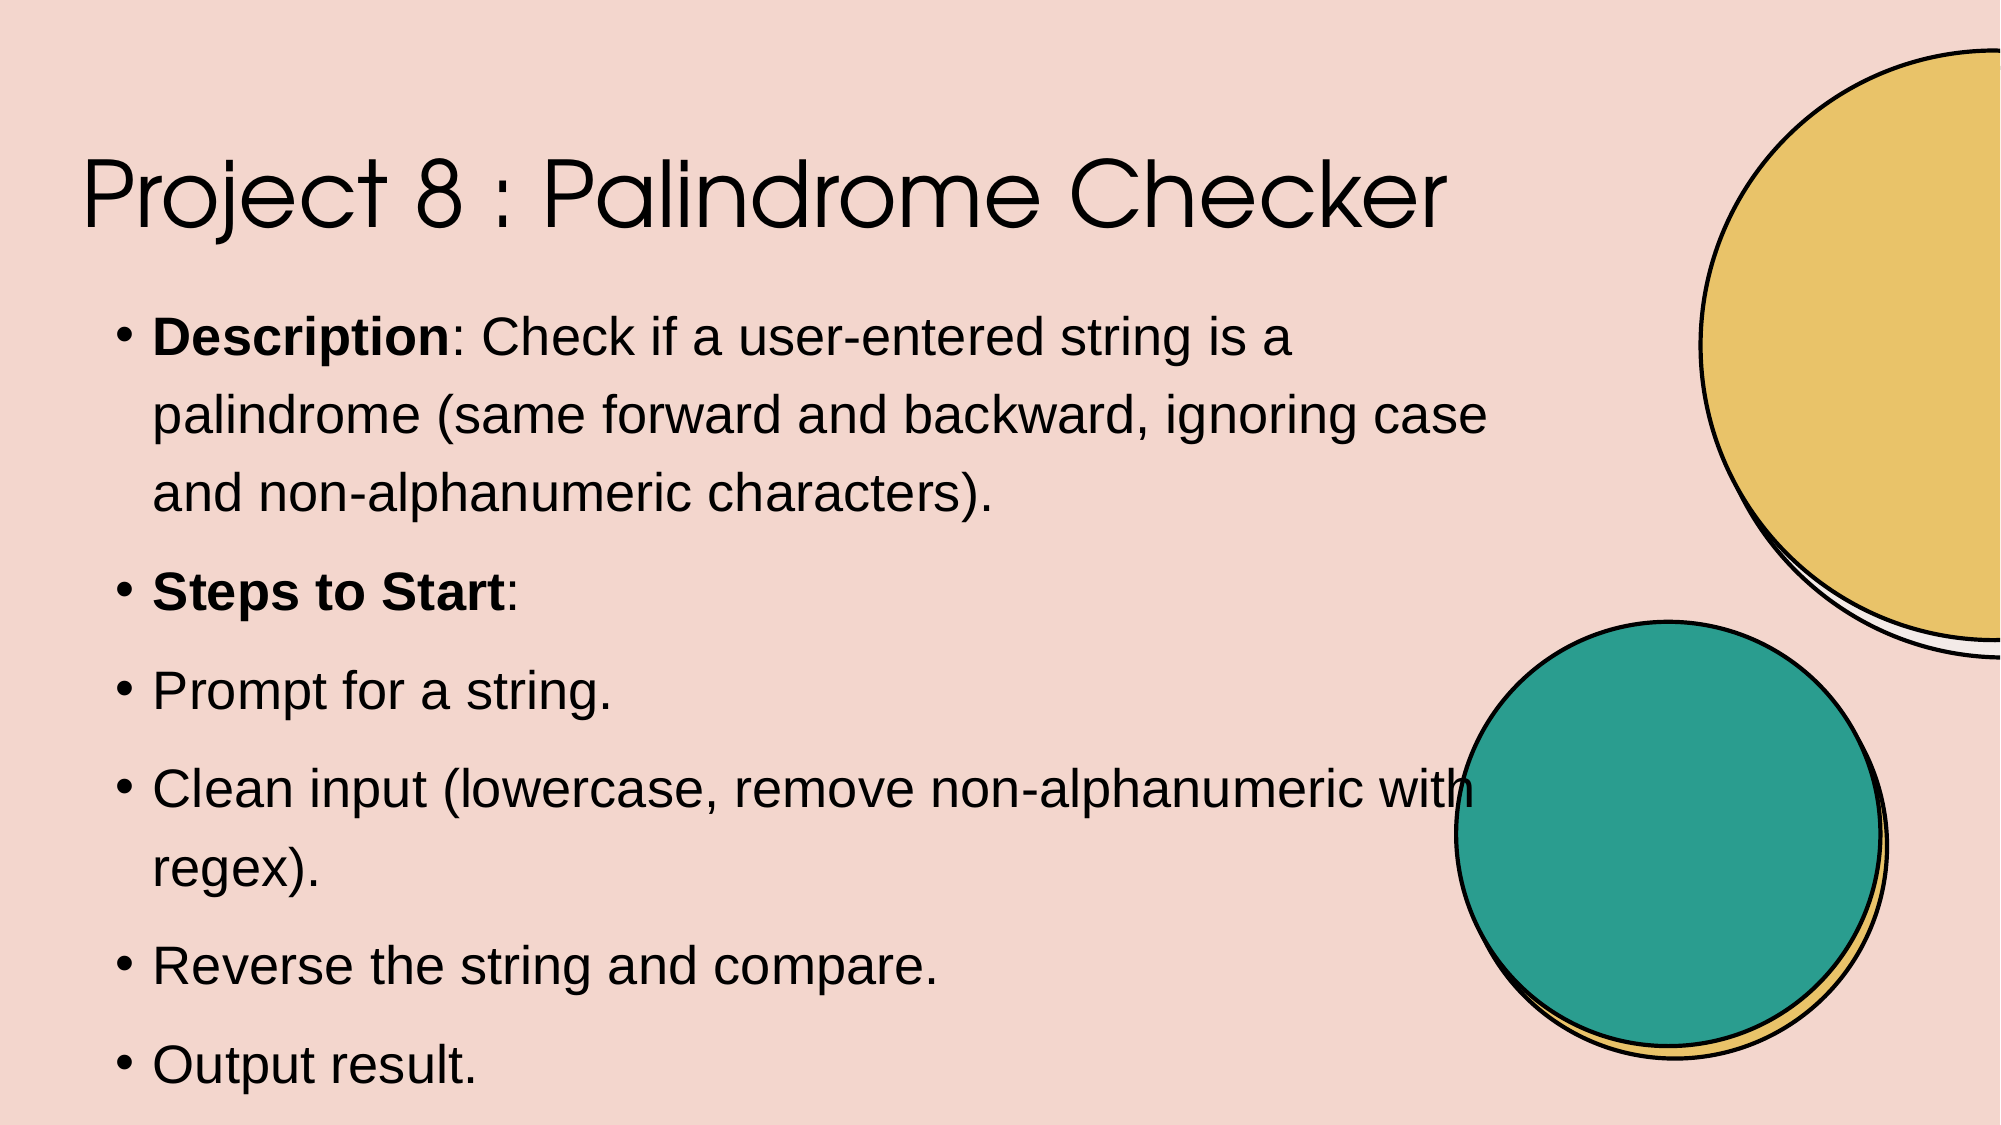

# Project 8 : Palindrome Checker
Description: Check if a user-entered string is a palindrome (same forward and backward, ignoring case and non-alphanumeric characters).
Steps to Start:
Prompt for a string.
Clean input (lowercase, remove non-alphanumeric with regex).
Reverse the string and compare.
Output result.